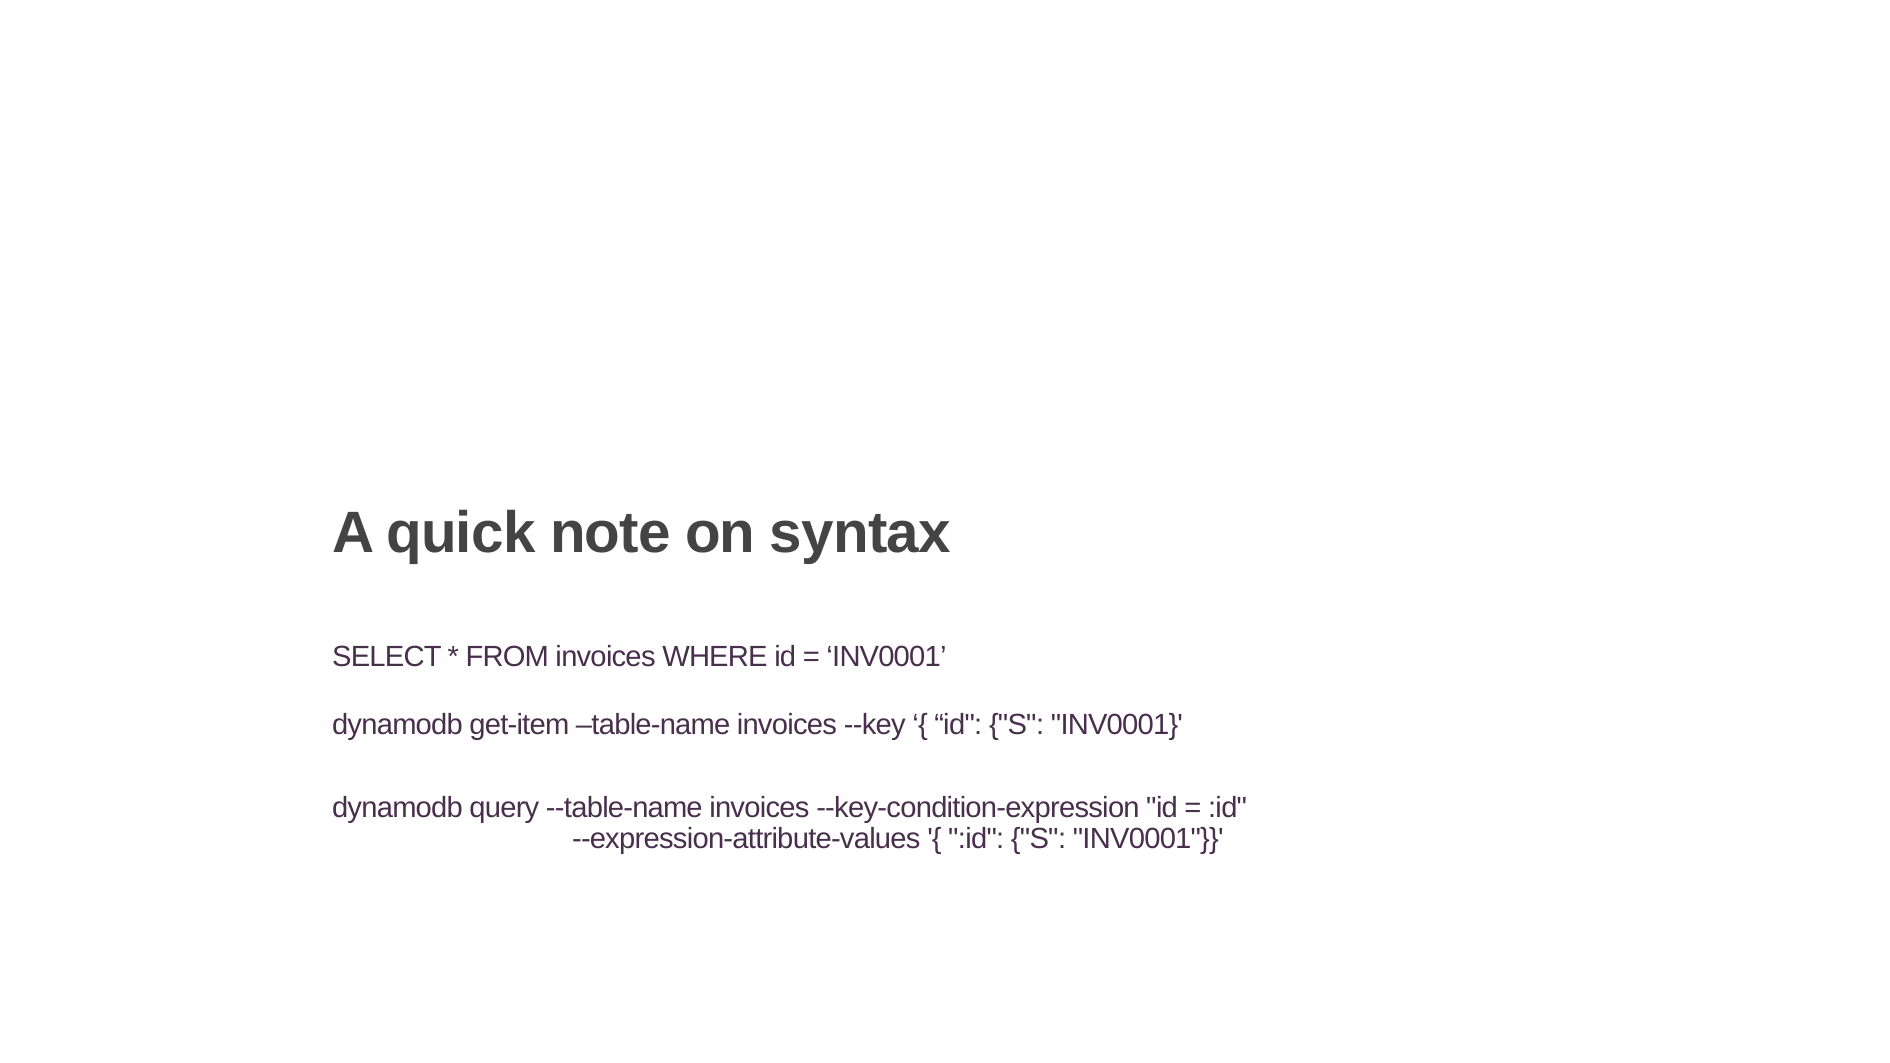

A quick note on syntax
SELECT * FROM invoices WHERE id = ‘INV0001’
dynamodb get-item –table-name invoices --key ‘{ “id": {"S": "INV0001}'
dynamodb query --table-name invoices --key-condition-expression "id = :id"
	            --expression-attribute-values '{ ":id": {"S": "INV0001"}}'